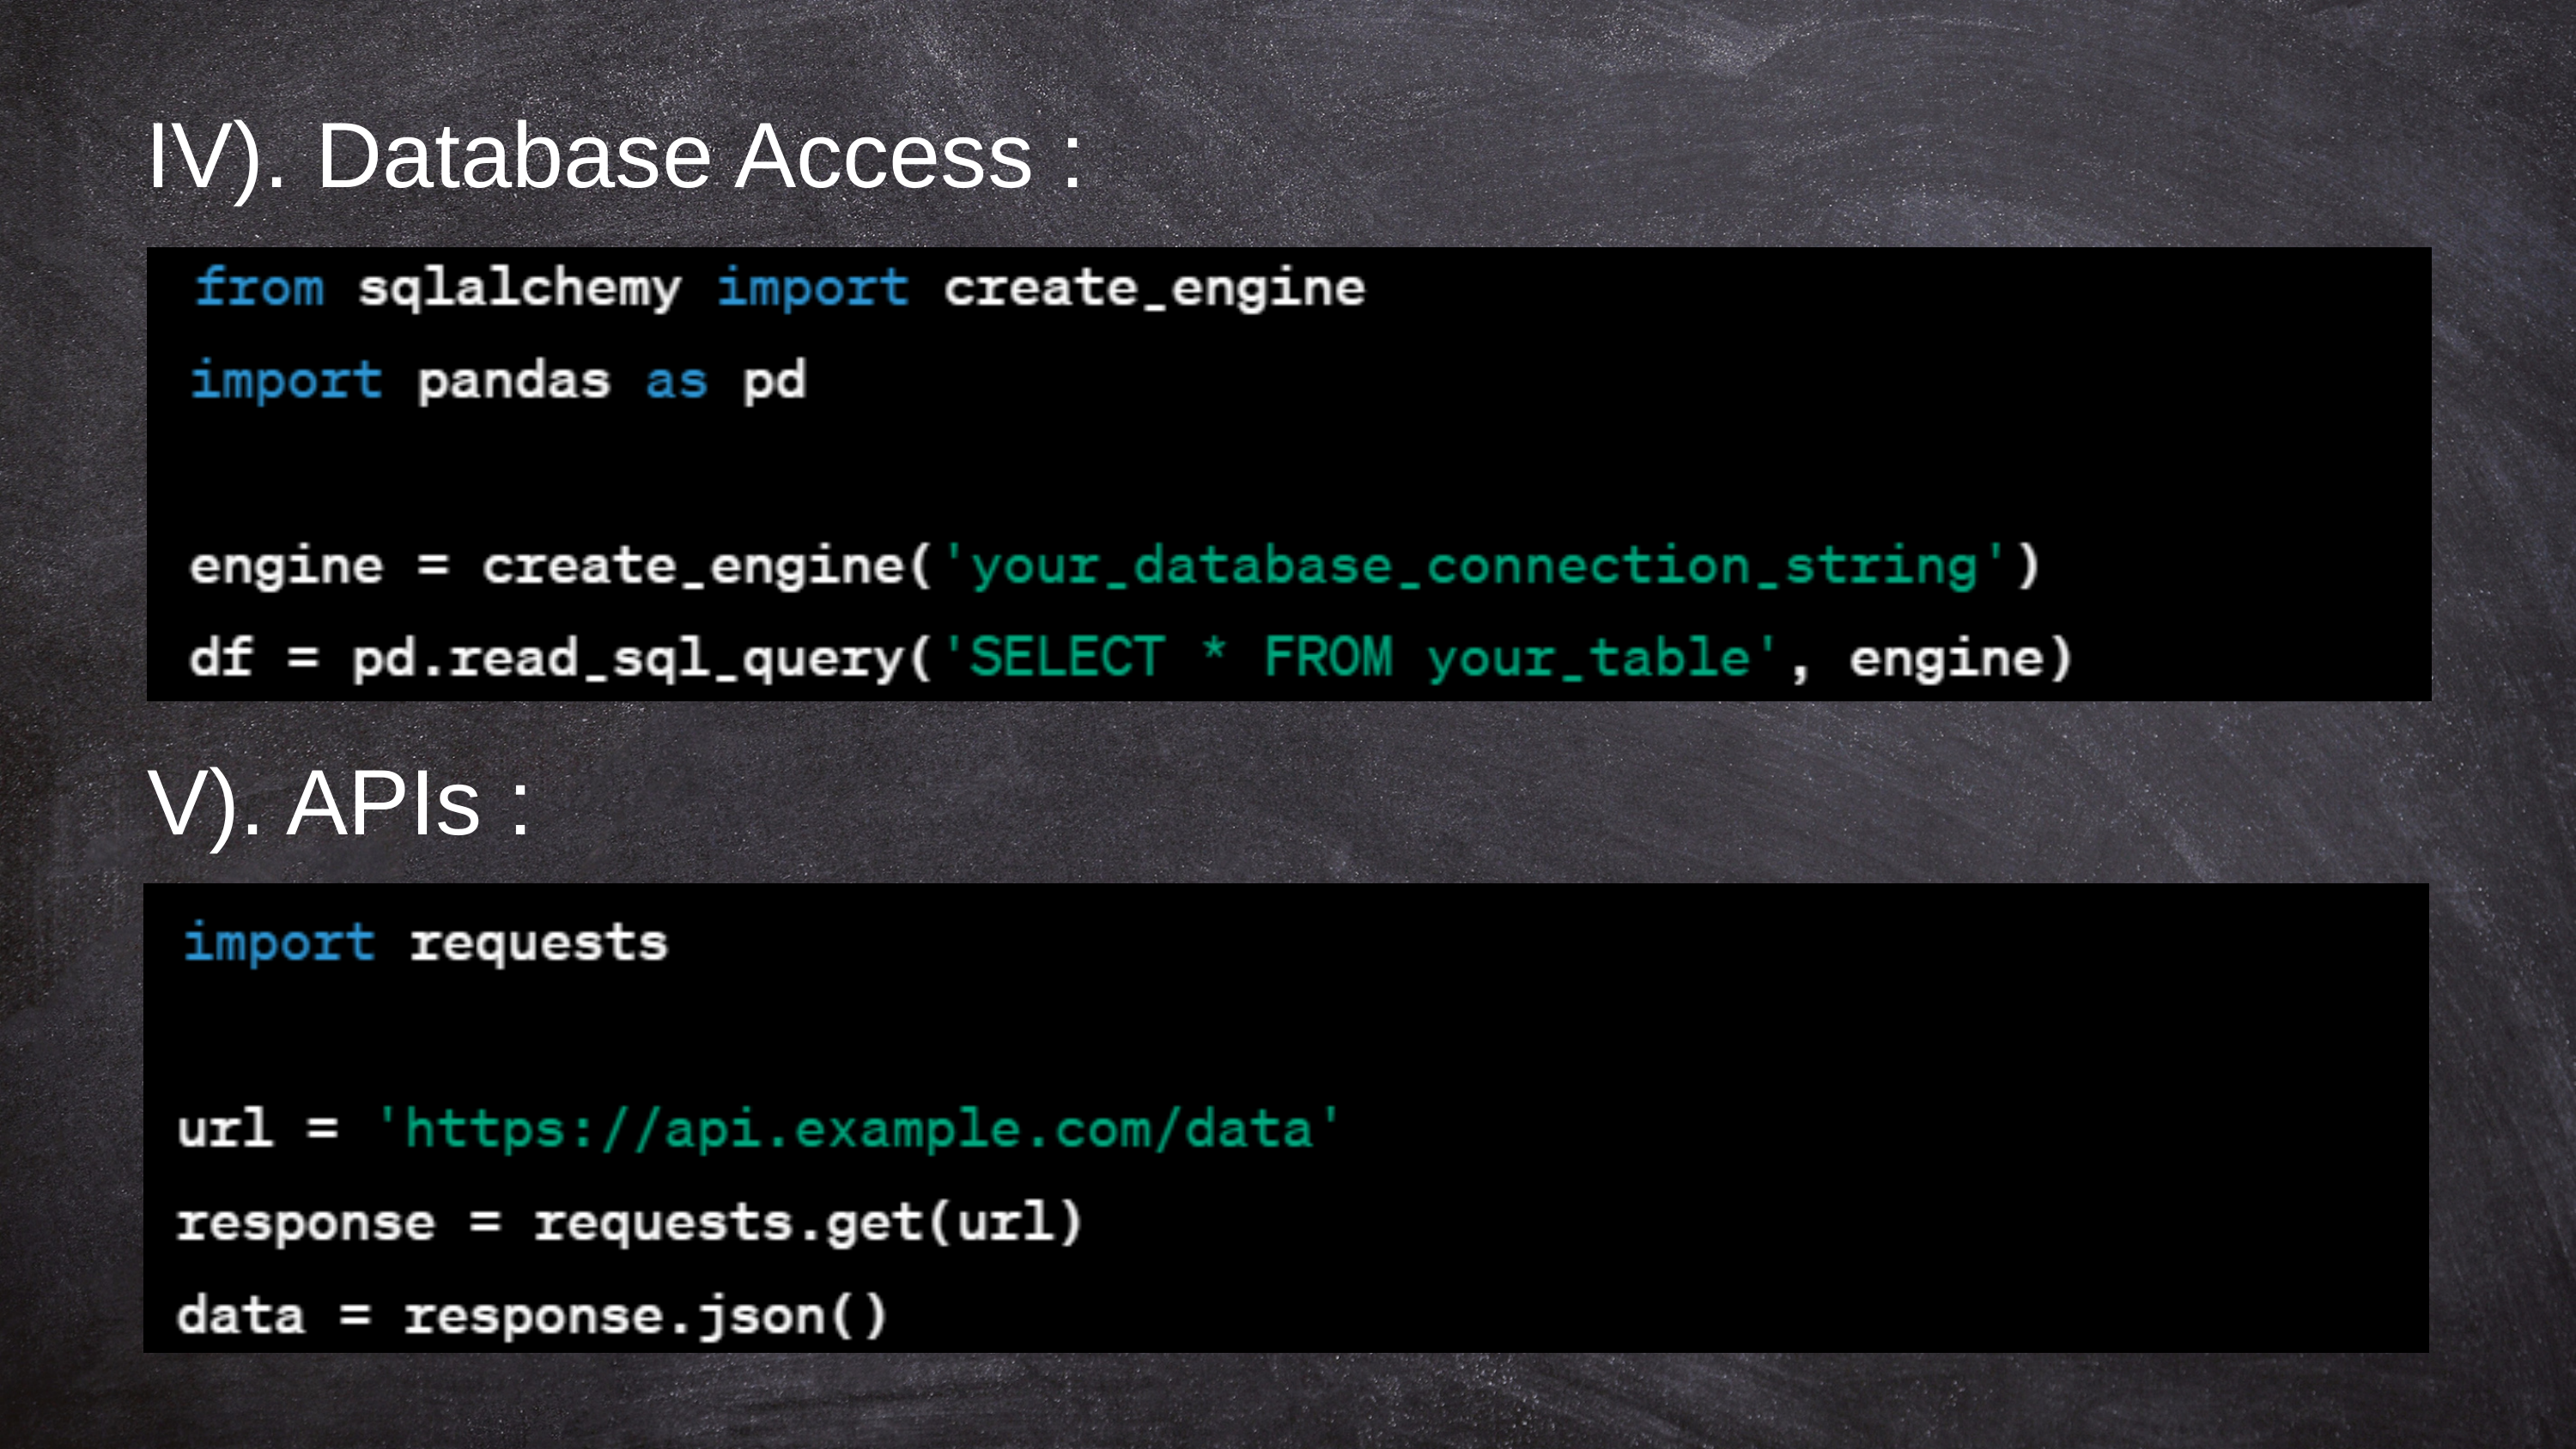

IV). Database Access :

V). APIs :